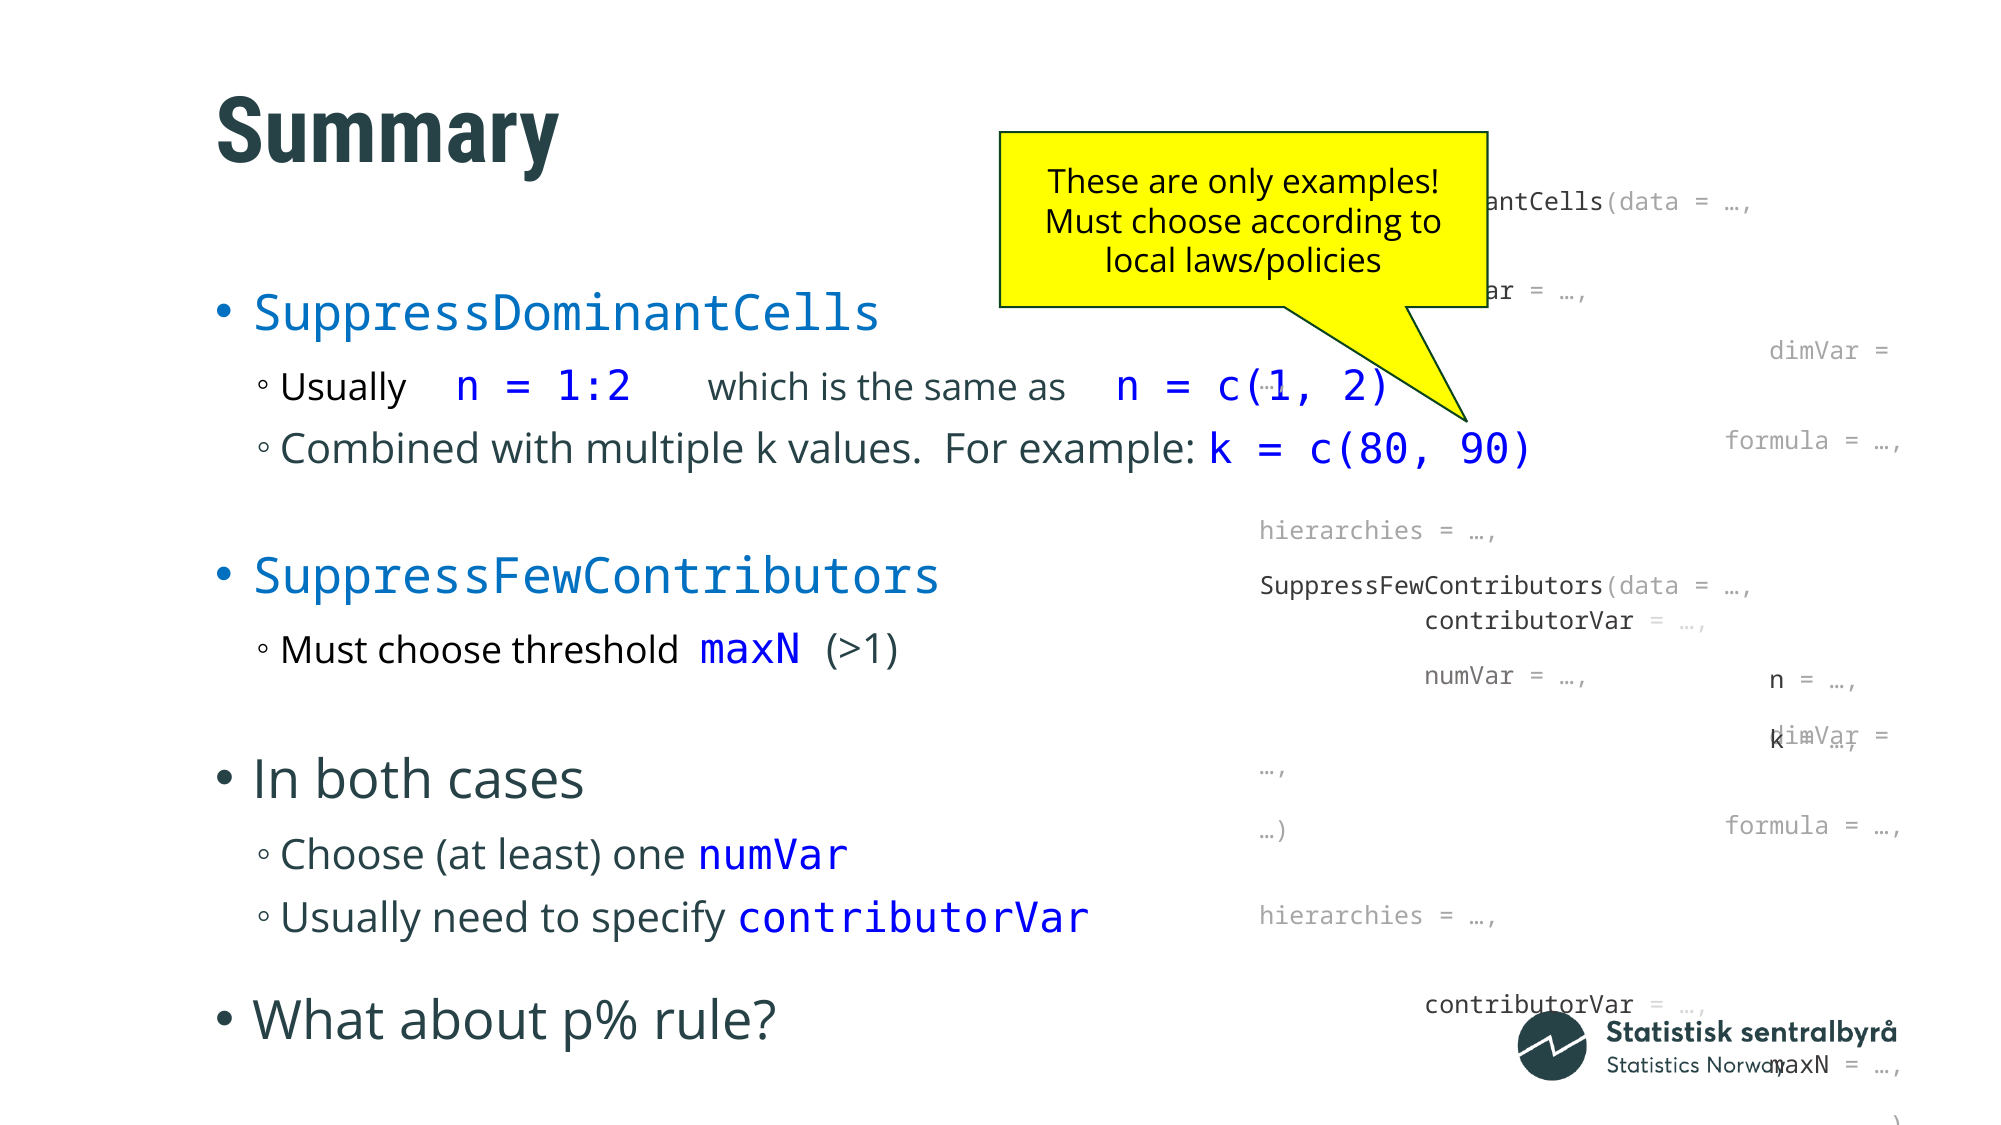

# Summary
These are only examples! Must choose according to local laws/policies
  SuppressDominantCells(data = …,
									 numVar = …,
		     					    dimVar = …,
		     			   		 formula = …,
		    					    hierarchies = …,
									 contributorVar = …,
		     					    n = …,
		     					    k = …,
		     			  			   …)
SuppressDominantCells
Usually     n = 1:2   which is the same as     n = c(1, 2)
Combined with multiple k values.  For example: k = c(80, 90)

SuppressFewContributors
Must choose threshold  maxN (>1)

In both cases
Choose (at least) one numVar
Usually need to specify contributorVar
What about p% rule?

SuppressFewContributors(data = …,
									 numVar = …,
		     					    dimVar = …,
		     			   		 formula = …,
		    					    hierarchies = …,
									 contributorVar = …,
		     					    maxN = …,
		     			  			 …)